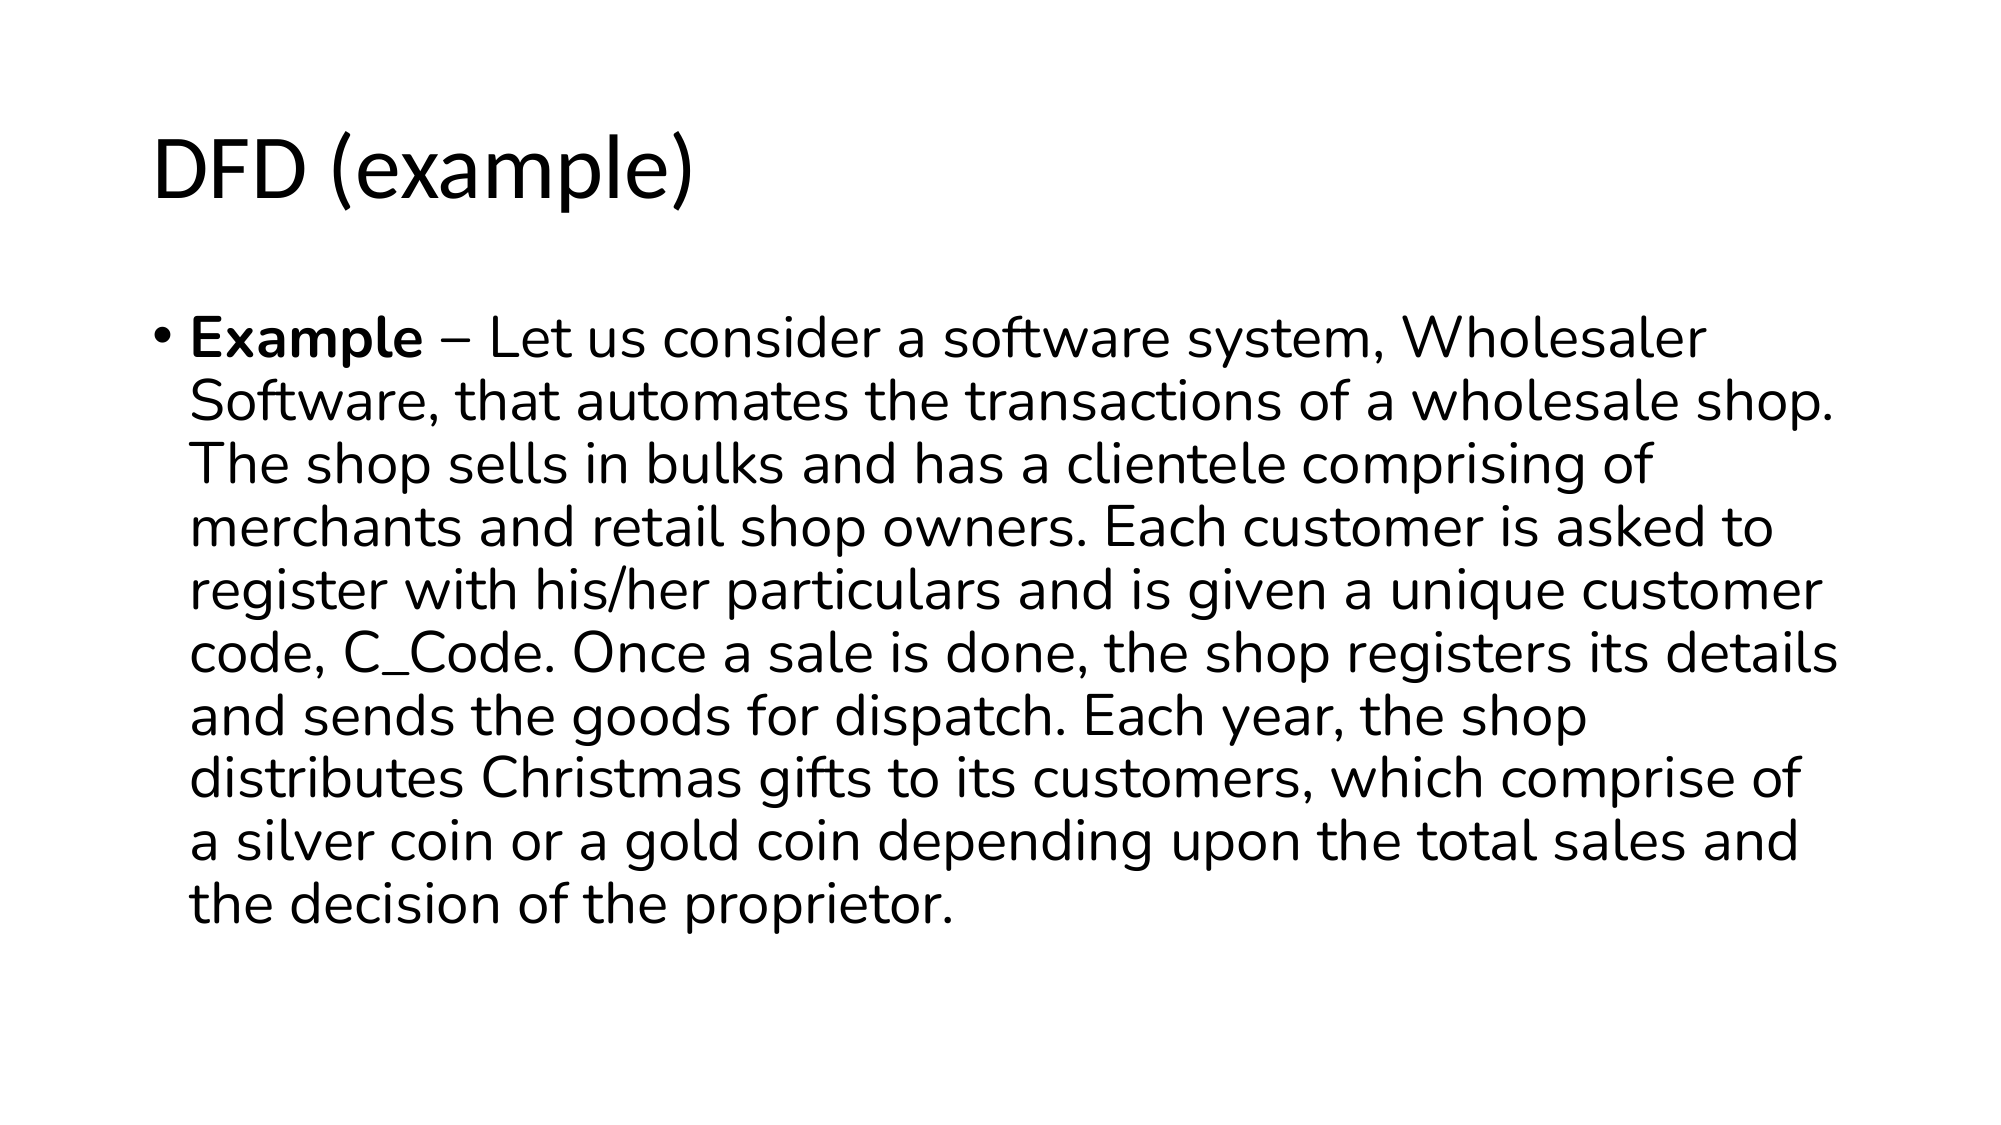

# DFD (example)
Example − Let us consider a software system, Wholesaler Software, that automates the transactions of a wholesale shop. The shop sells in bulks and has a clientele comprising of merchants and retail shop owners. Each customer is asked to register with his/her particulars and is given a unique customer code, C_Code. Once a sale is done, the shop registers its details and sends the goods for dispatch. Each year, the shop distributes Christmas gifts to its customers, which comprise of a silver coin or a gold coin depending upon the total sales and the decision of the proprietor.